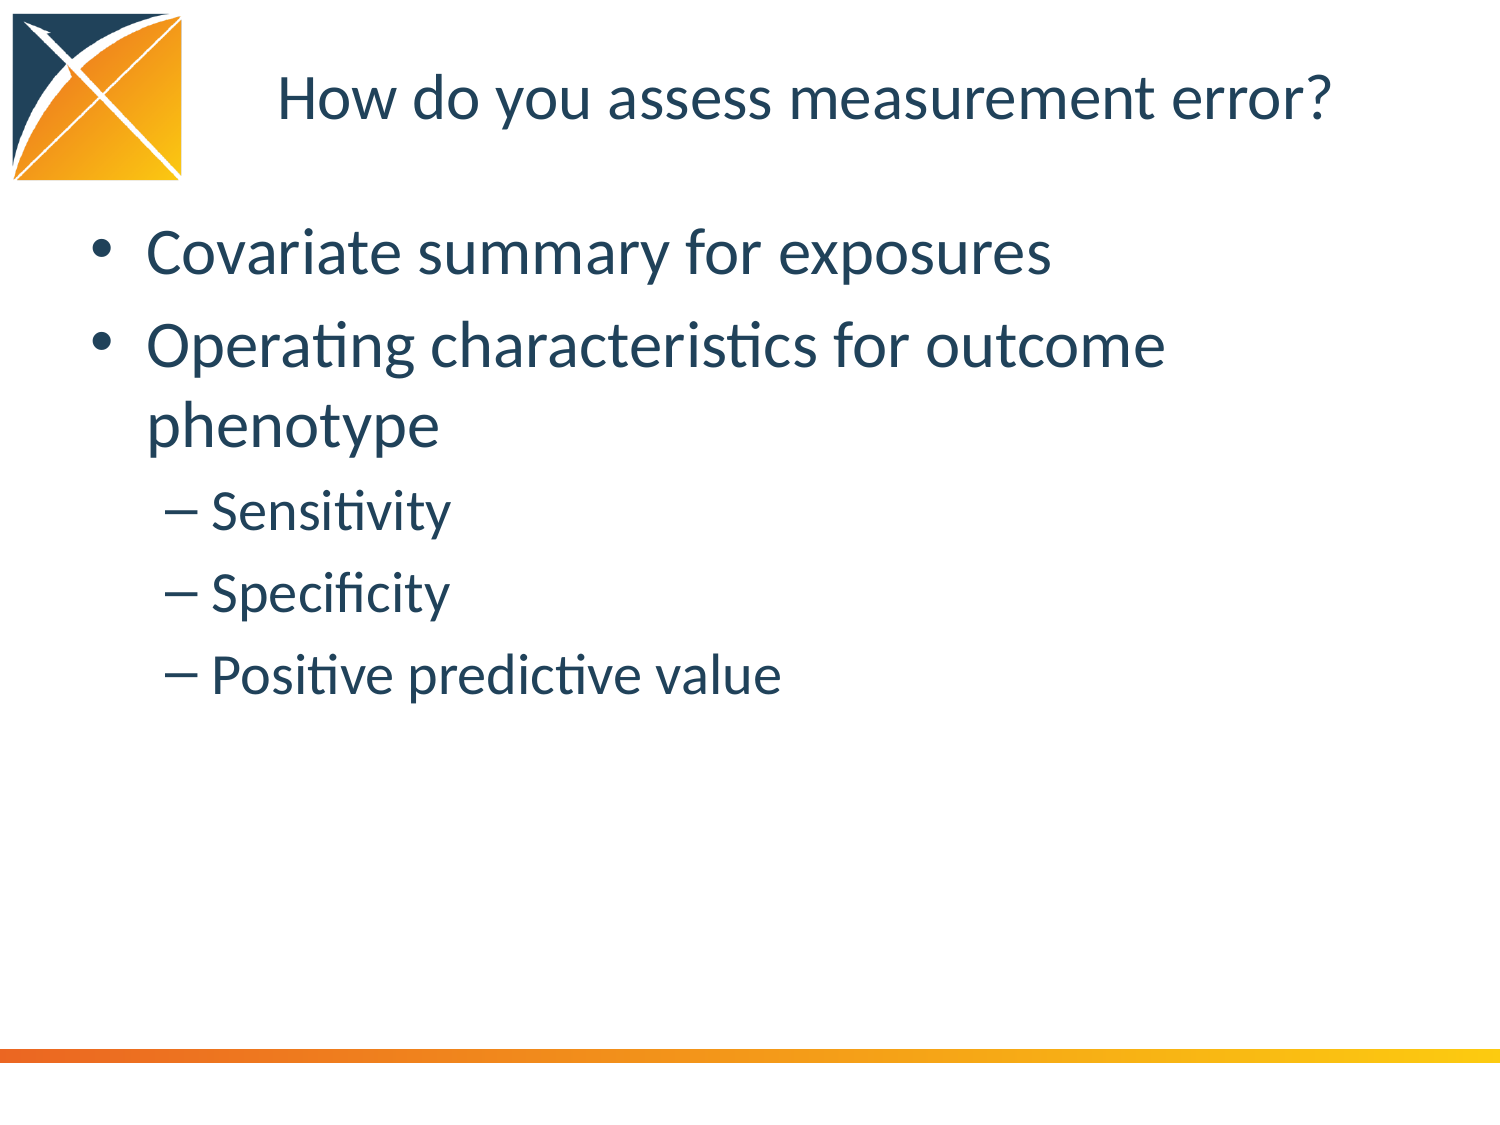

# How do you assess measurement error?
Covariate summary for exposures
Operating characteristics for outcome phenotype
Sensitivity
Specificity
Positive predictive value